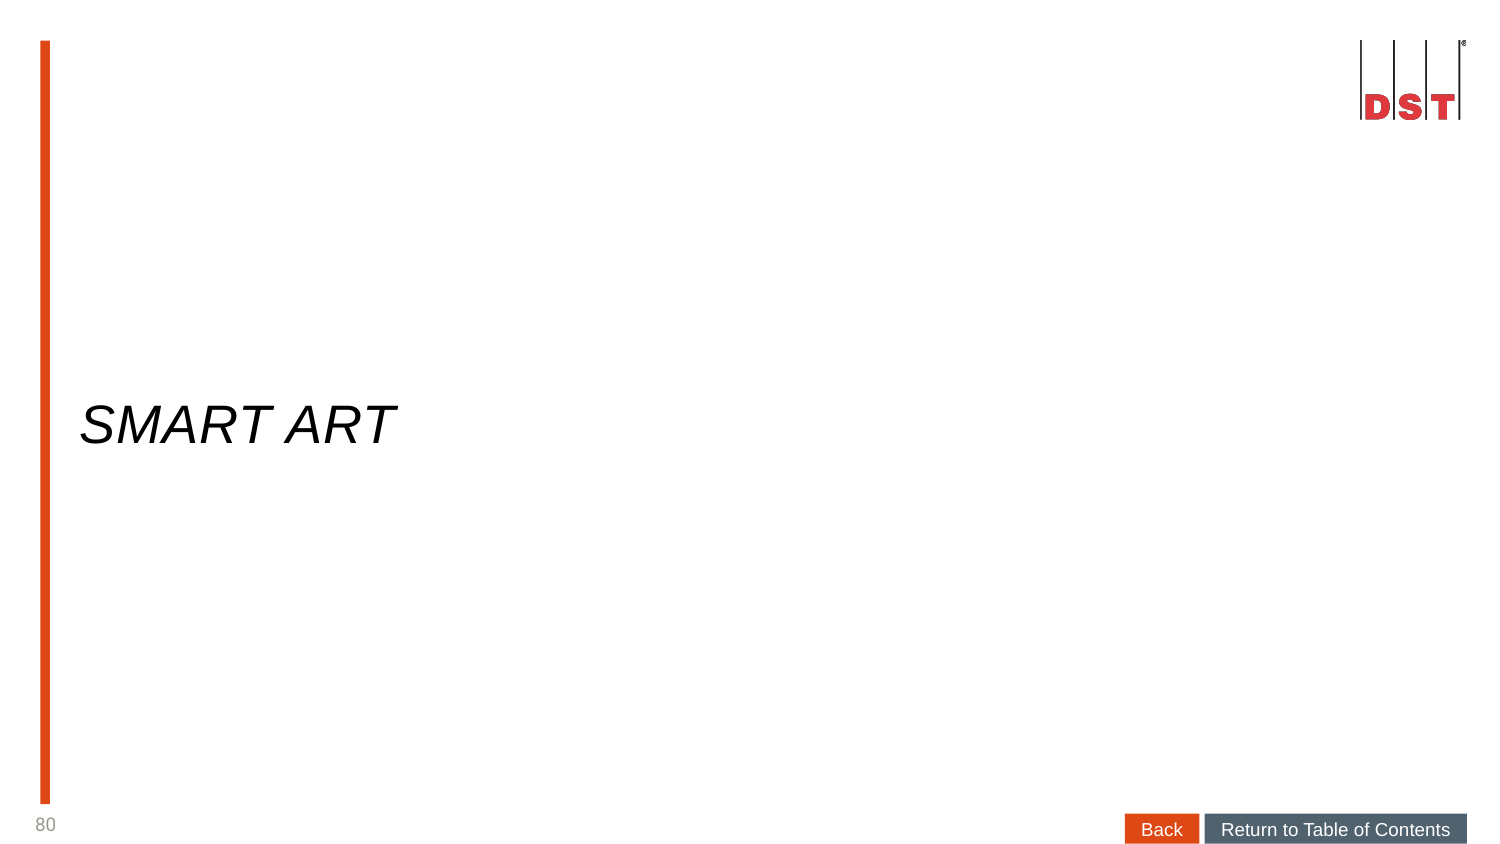

Smart Art
Back
Return to Table of Contents